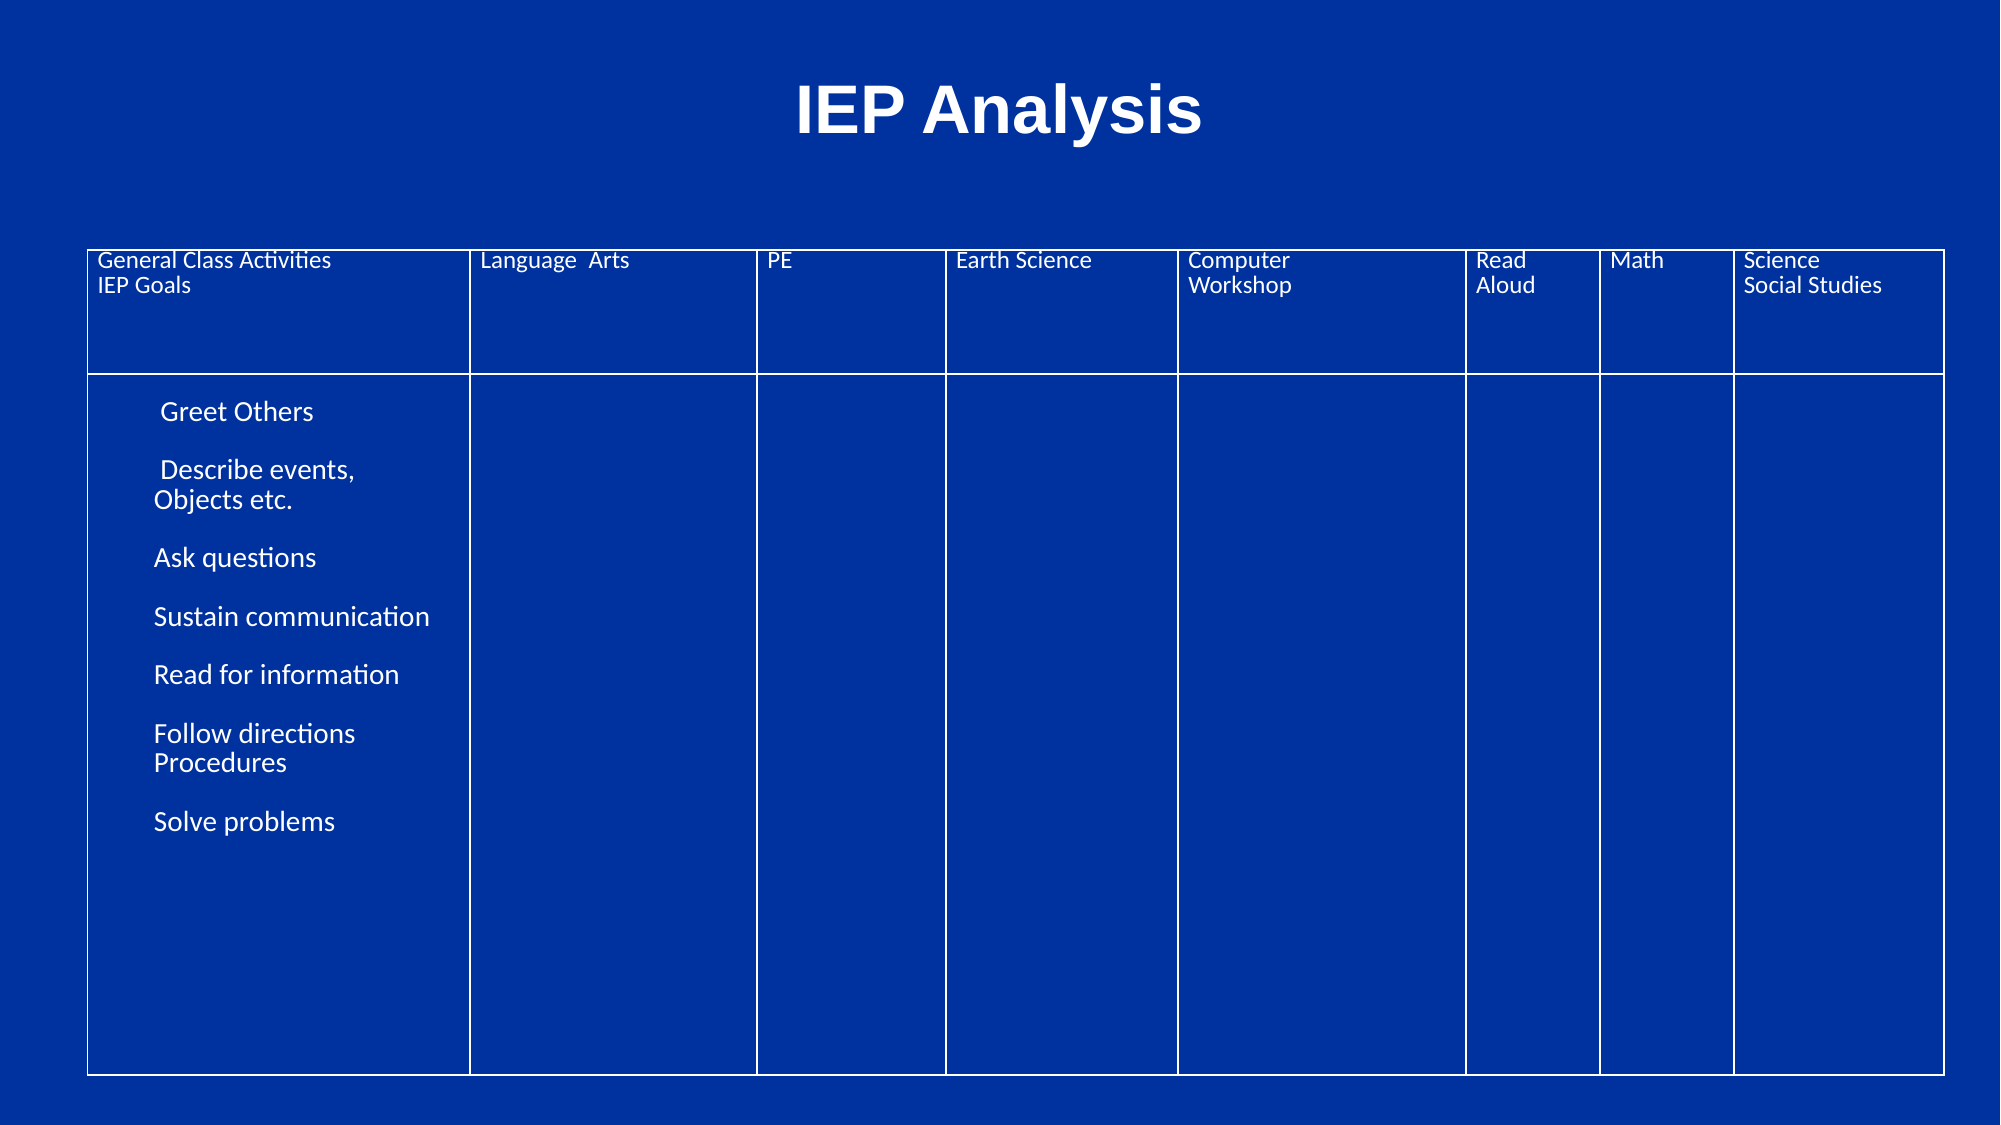

# IEP Analysis
| General Class Activities IEP Goals | Language Arts | PE | Earth Science | Computer Workshop | Read Aloud | Math | Science Social Studies |
| --- | --- | --- | --- | --- | --- | --- | --- |
| Greet Others Describe events, Objects etc. Ask questions Sustain communication Read for information Follow directions Procedures Solve problems |  |  |  |  |  |  |  |